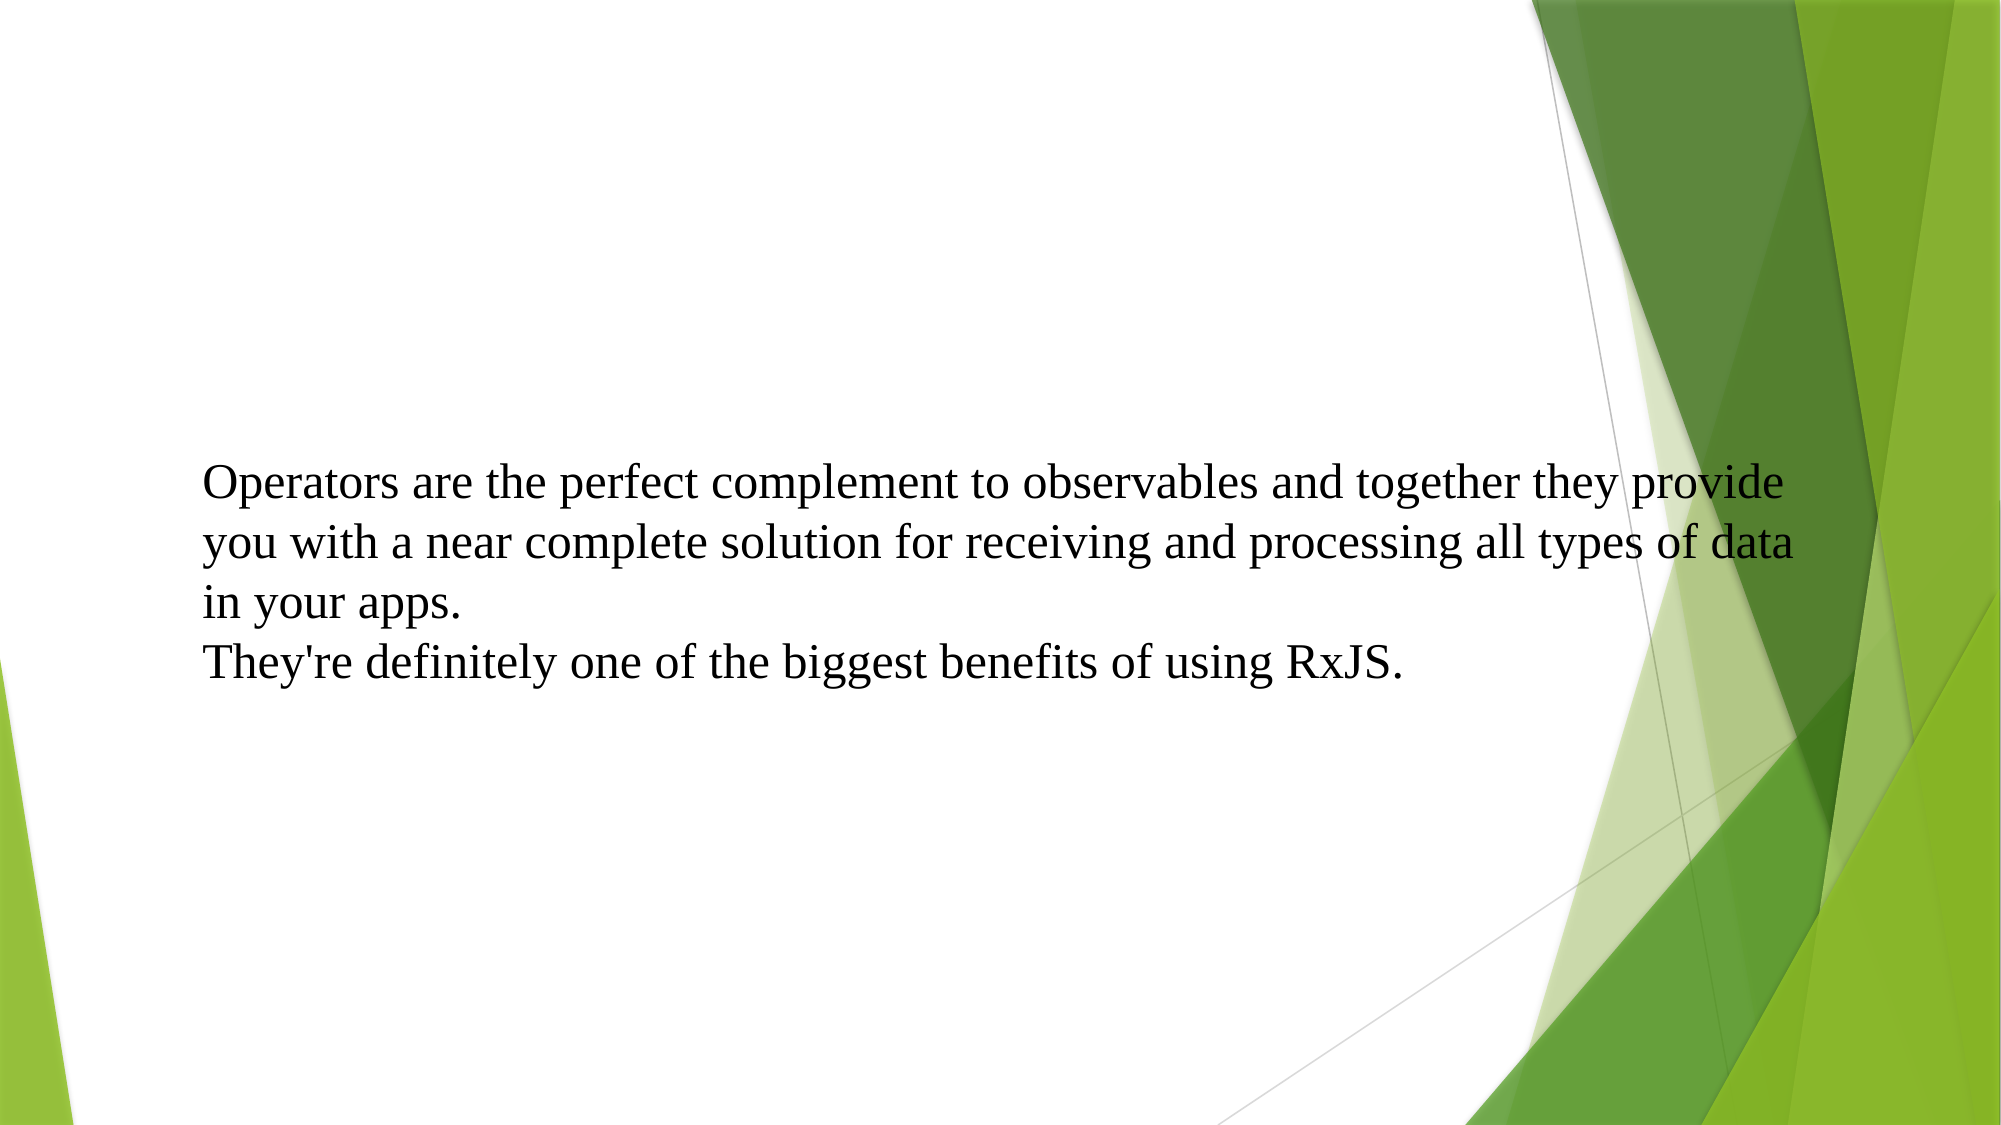

Operators are the perfect complement to observables and together they provide you with a near complete solution for receiving and processing all types of data in your apps.
They're definitely one of the biggest benefits of using RxJS.